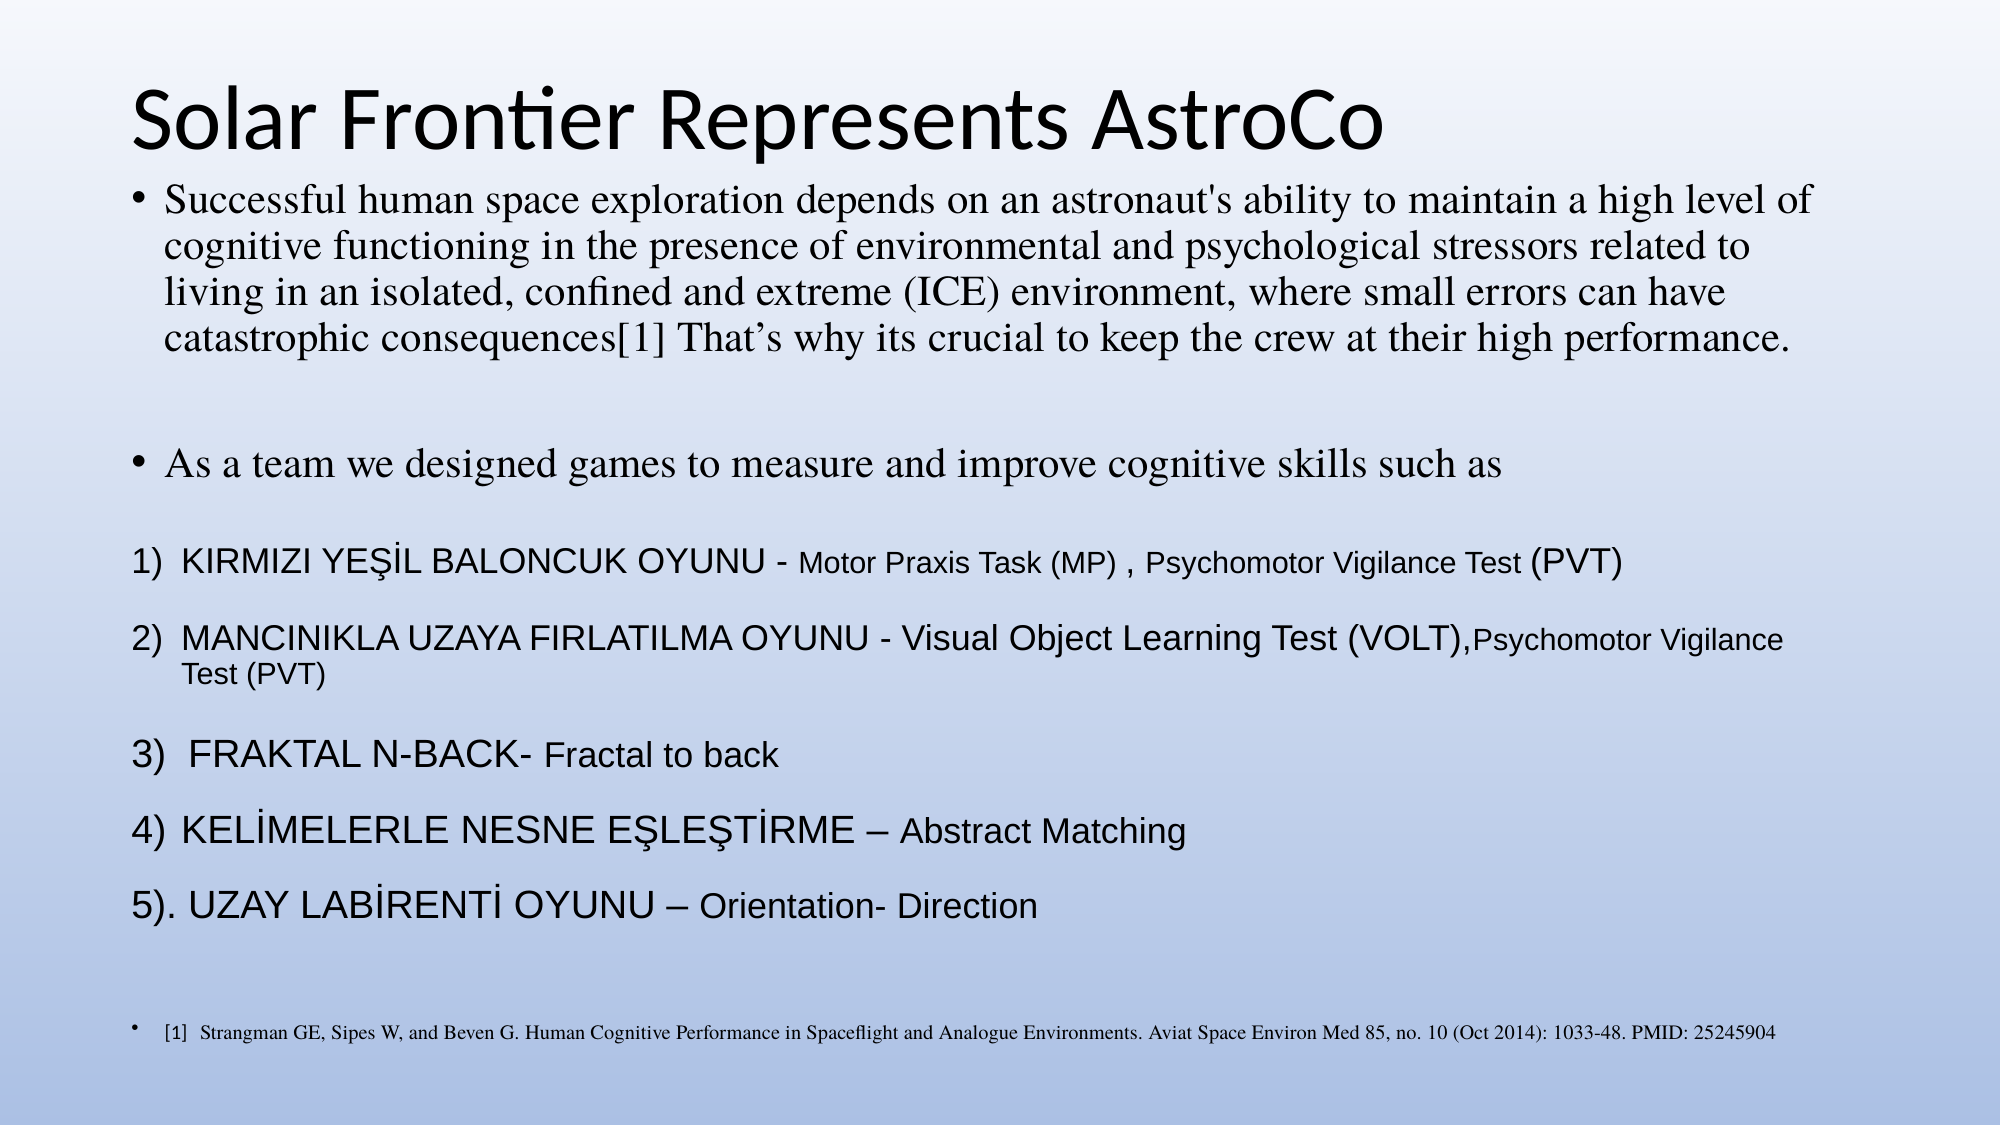

# Solar Frontier Represents AstroCo
Successful human space exploration depends on an astronaut's ability to maintain a high level of cognitive functioning in the presence of environmental and psychological stressors related to living in an isolated, confined and extreme (ICE) environment, where small errors can have catastrophic consequences[1] That’s why its crucial to keep the crew at their high performance.

As a team we designed games to measure and improve cognitive skills such as

KIRMIZI YEŞİL BALONCUK OYUNU - Motor Praxis Task (MP) , Psychomotor Vigilance Test (PVT)

MANCINIKLA UZAYA FIRLATILMA OYUNU - Visual Object Learning Test (VOLT),Psychomotor Vigilance Test (PVT)

3)  FRAKTAL N-BACK- Fractal to back

KELİMELERLE NESNE EŞLEŞTİRME – Abstract Matching

5). UZAY LABİRENTİ OYUNU – Orientation- Direction

[1]  Strangman GE, Sipes W, and Beven G. Human Cognitive Performance in Spaceflight and Analogue Environments. Aviat Space Environ Med 85, no. 10 (Oct 2014): 1033-48. PMID: 25245904